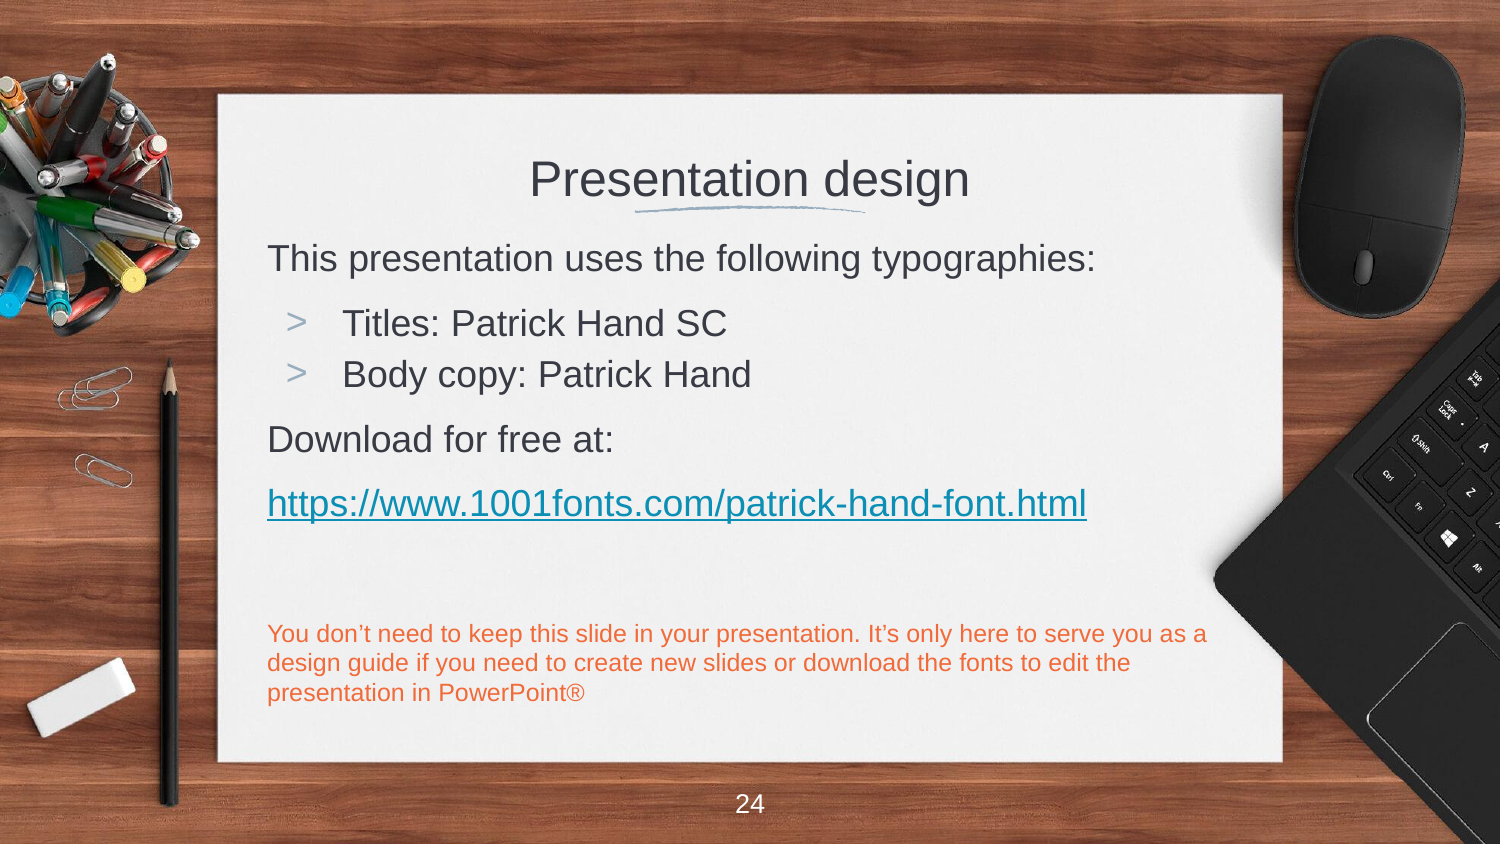

# Presentation design
This presentation uses the following typographies:
Titles: Patrick Hand SC
Body copy: Patrick Hand
Download for free at:
https://www.1001fonts.com/patrick-hand-font.html

You don’t need to keep this slide in your presentation. It’s only here to serve you as a design guide if you need to create new slides or download the fonts to edit the presentation in PowerPoint®

24